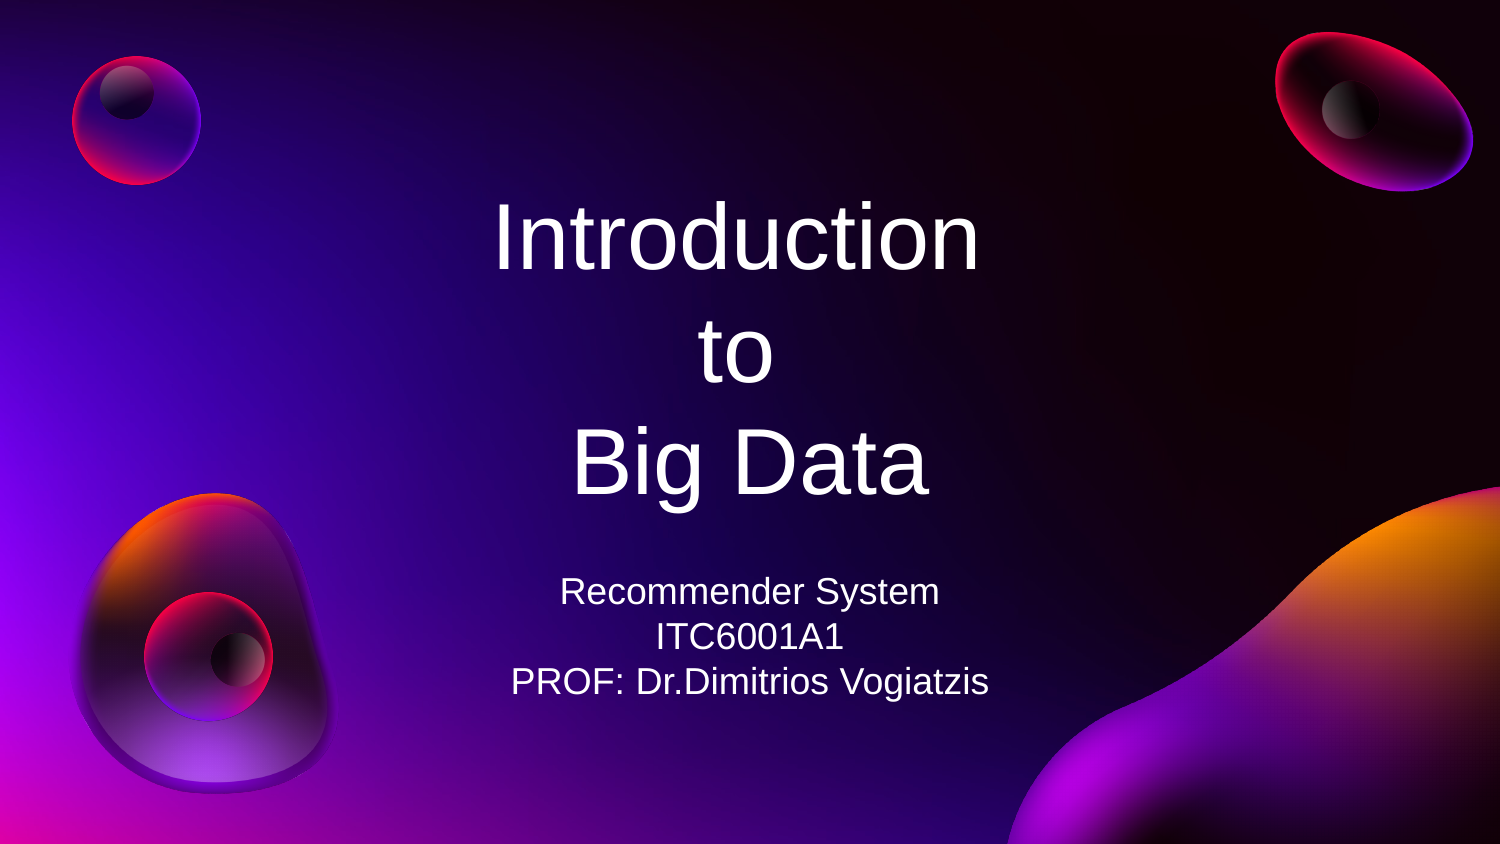

# Introduction to Big Data
Recommender System
ITC6001A1
PROF: Dr.Dimitrios Vogiatzis